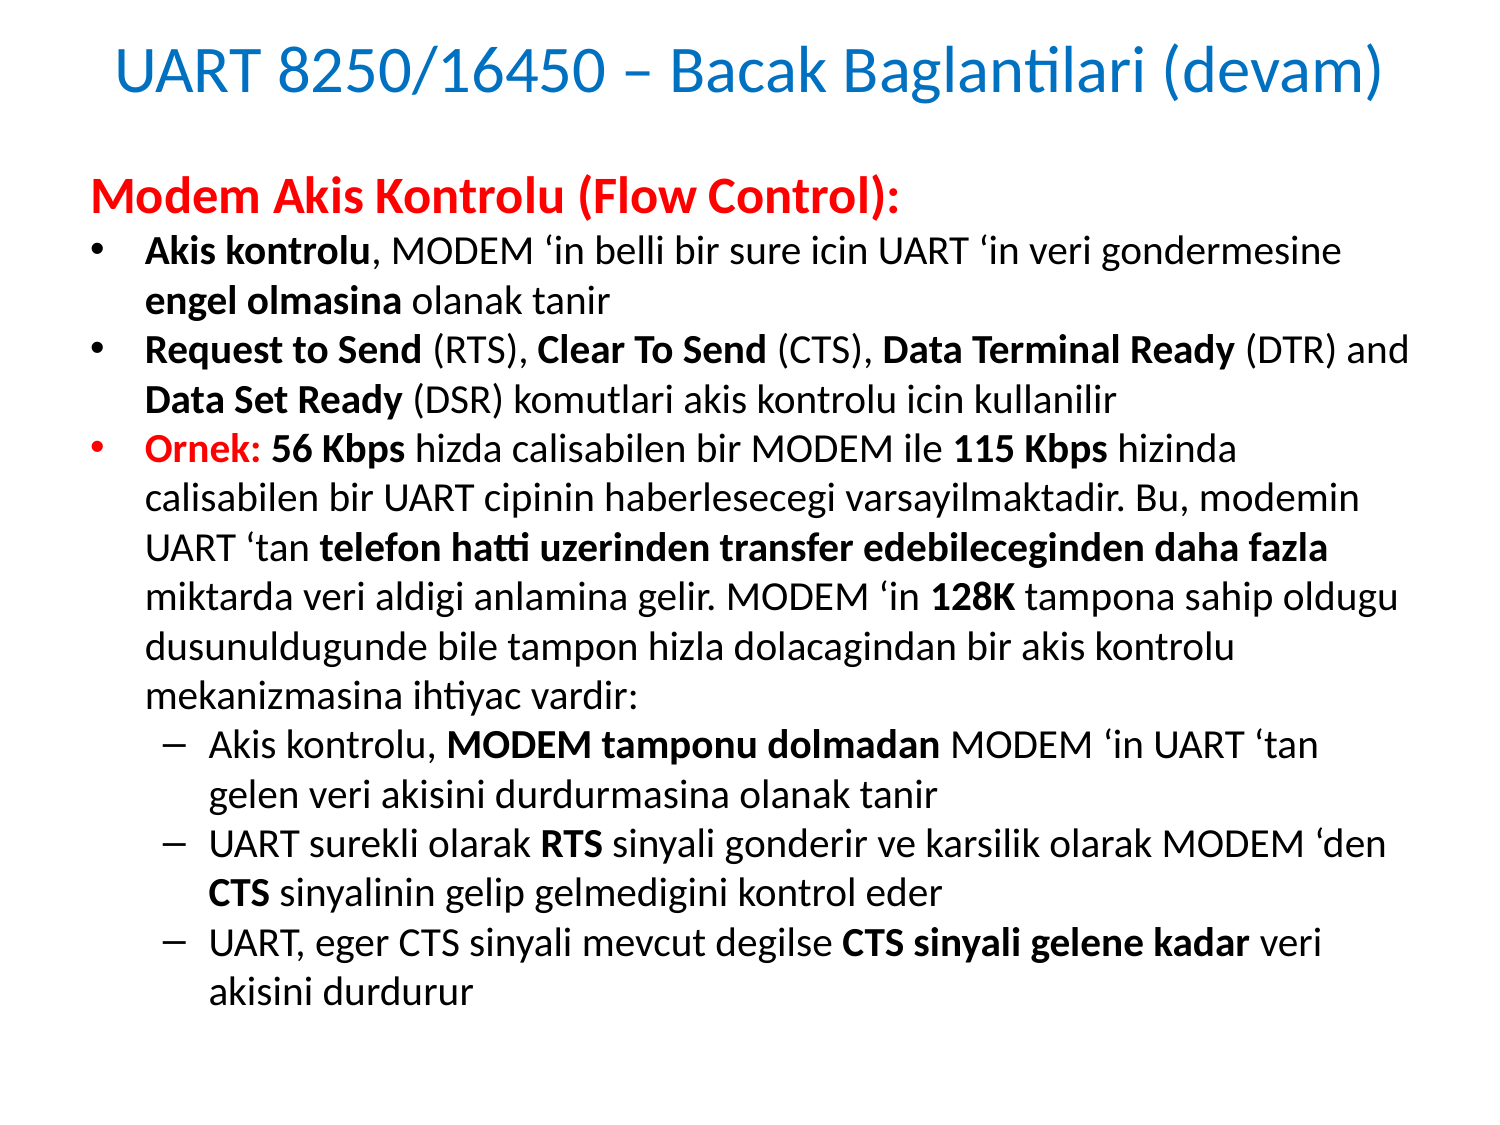

# UART 8250/16450 – Bacak Baglantilari (devam)
Modem Akis Kontrolu (Flow Control):
Akis kontrolu, MODEM ‘in belli bir sure icin UART ‘in veri gondermesine engel olmasina olanak tanir
Request to Send (RTS), Clear To Send (CTS), Data Terminal Ready (DTR) and Data Set Ready (DSR) komutlari akis kontrolu icin kullanilir
Ornek: 56 Kbps hizda calisabilen bir MODEM ile 115 Kbps hizinda calisabilen bir UART cipinin haberlesecegi varsayilmaktadir. Bu, modemin UART ‘tan telefon hatti uzerinden transfer edebileceginden daha fazla miktarda veri aldigi anlamina gelir. MODEM ‘in 128K tampona sahip oldugu dusunuldugunde bile tampon hizla dolacagindan bir akis kontrolu mekanizmasina ihtiyac vardir:
Akis kontrolu, MODEM tamponu dolmadan MODEM ‘in UART ‘tan gelen veri akisini durdurmasina olanak tanir
UART surekli olarak RTS sinyali gonderir ve karsilik olarak MODEM ‘den CTS sinyalinin gelip gelmedigini kontrol eder
UART, eger CTS sinyali mevcut degilse CTS sinyali gelene kadar veri akisini durdurur